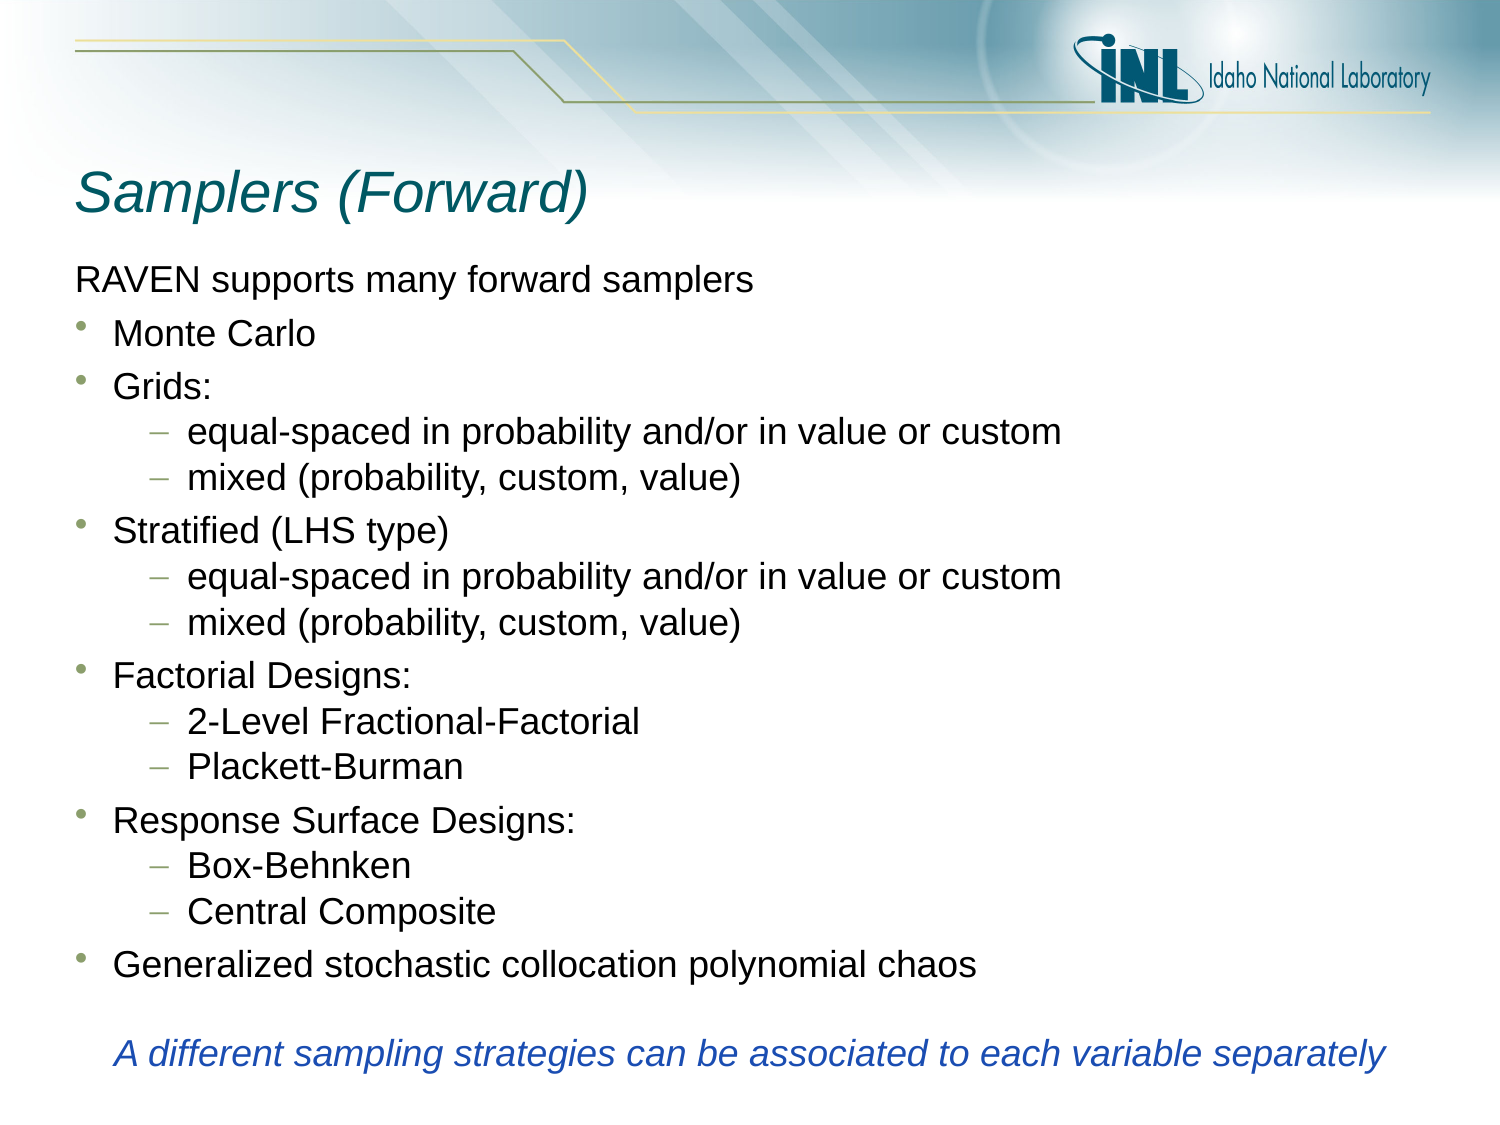

# Samplers (Forward)
RAVEN supports many forward samplers
Monte Carlo
Grids:
equal-spaced in probability and/or in value or custom
mixed (probability, custom, value)
Stratified (LHS type)
equal-spaced in probability and/or in value or custom
mixed (probability, custom, value)
Factorial Designs:
2-Level Fractional-Factorial
Plackett-Burman
Response Surface Designs:
Box-Behnken
Central Composite
Generalized stochastic collocation polynomial chaos

A different sampling strategies can be associated to each variable separately